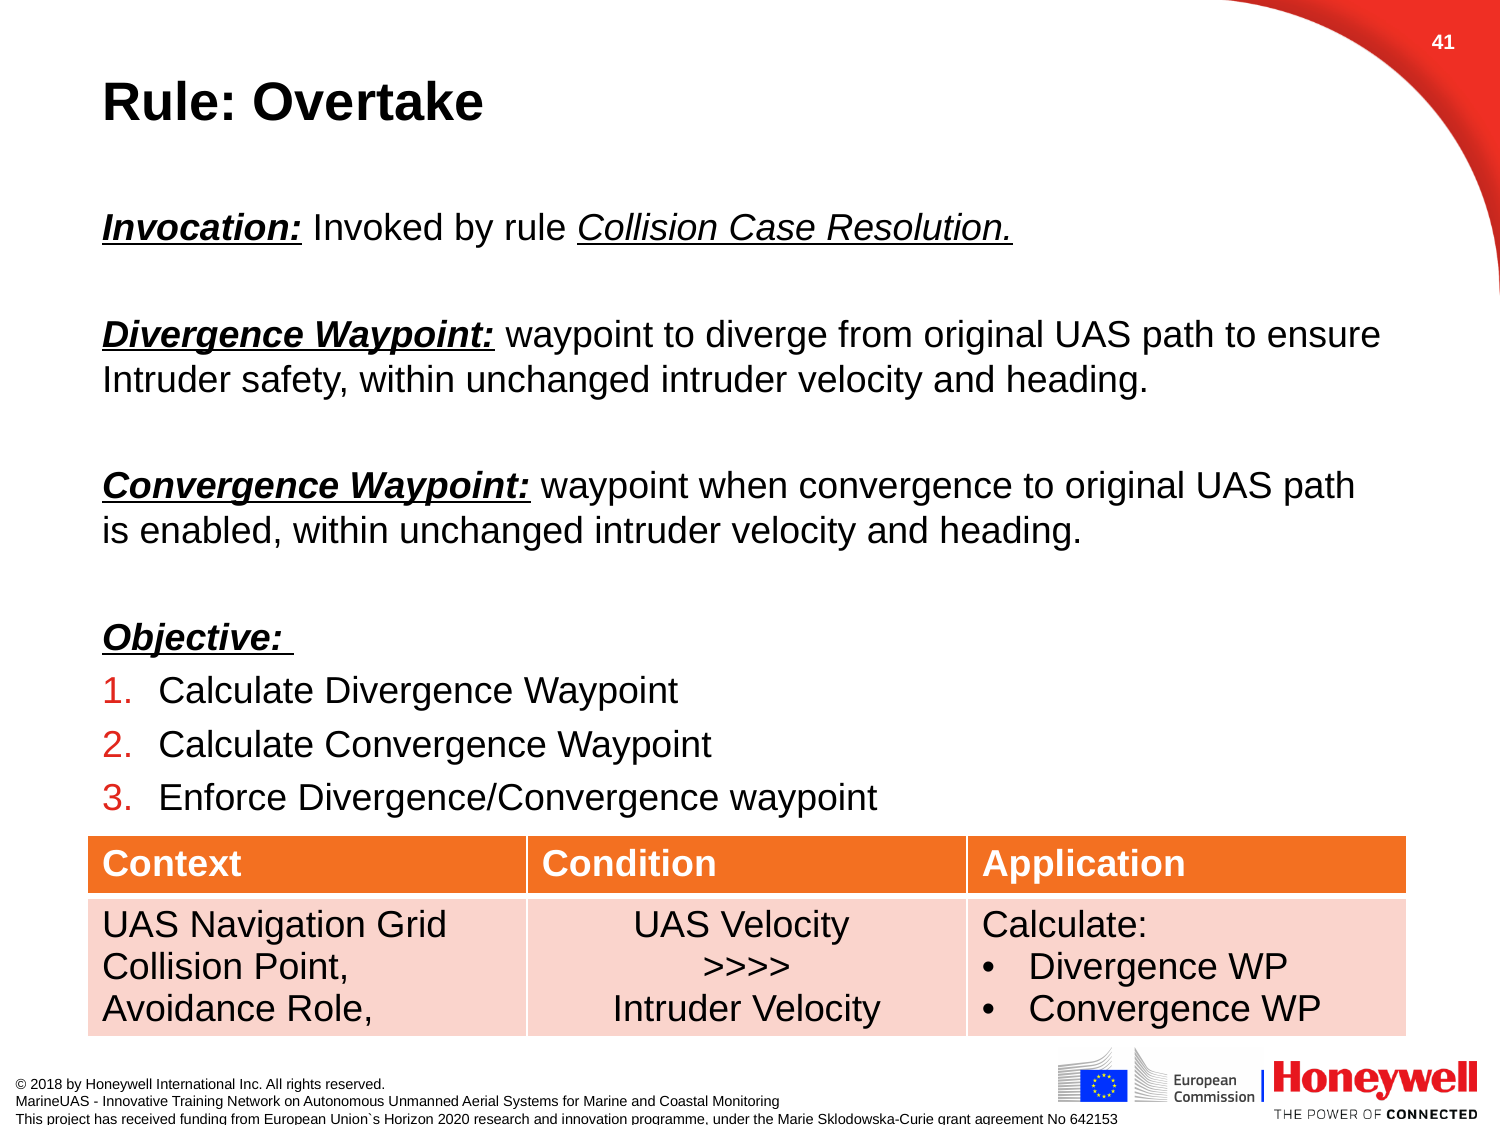

41
# Rule: Overtake
Invocation: Invoked by rule Collision Case Resolution.

Divergence Waypoint: waypoint to diverge from original UAS path to ensure Intruder safety, within unchanged intruder velocity and heading.

Convergence Waypoint: waypoint when convergence to original UAS path is enabled, within unchanged intruder velocity and heading.

Objective:
Calculate Divergence Waypoint
Calculate Convergence Waypoint
Enforce Divergence/Convergence waypoint
| Context | Condition | Application |
| --- | --- | --- |
| UAS Navigation Grid Collision Point, Avoidance Role, | UAS Velocity >>>> Intruder Velocity | Calculate: Divergence WP Convergence WP |